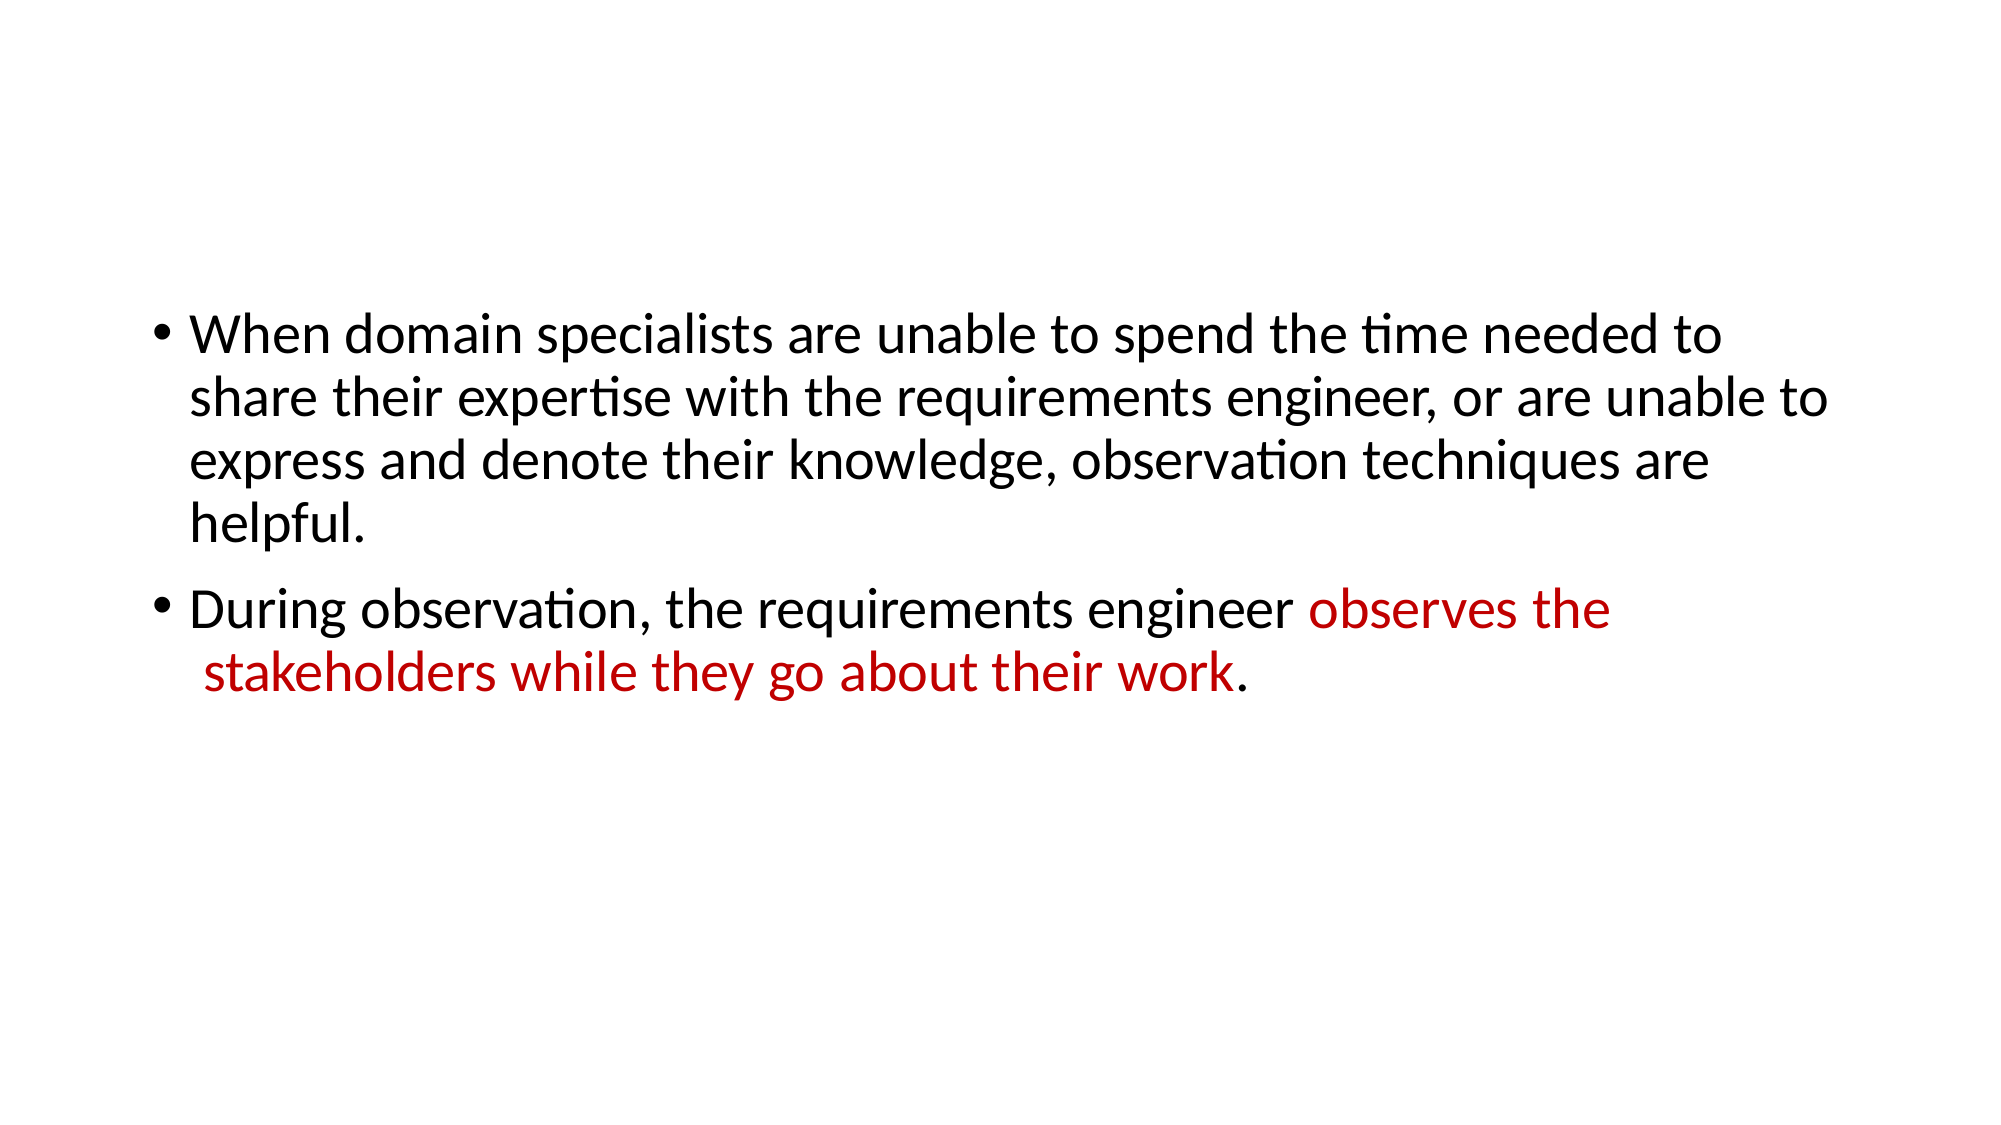

When domain specialists are unable to spend the time needed to  share their expertise with the requirements engineer, or are unable to  express and denote their knowledge, observation techniques are  helpful.
During observation, the requirements engineer observes the  stakeholders while they go about their work.